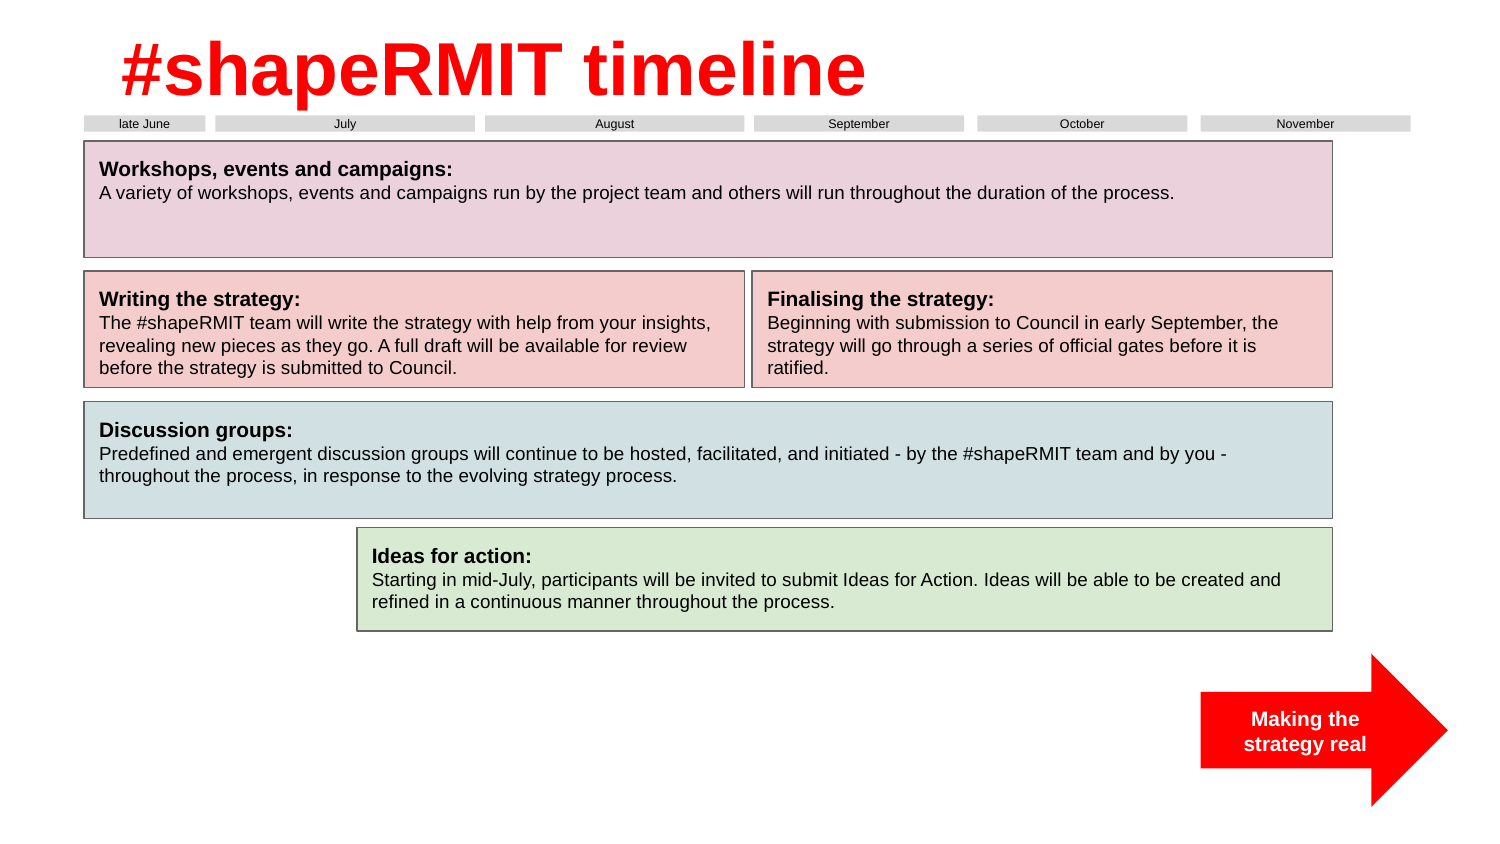

# #shapeRMIT timeline
late June
July
August
September
October
November
Workshops, events and campaigns:
A variety of workshops, events and campaigns run by the project team and others will run throughout the duration of the process.
Writing the strategy:
The #shapeRMIT team will write the strategy with help from your insights, revealing new pieces as they go. A full draft will be available for review before the strategy is submitted to Council.
Finalising the strategy:
Beginning with submission to Council in early September, the strategy will go through a series of official gates before it is ratified.
Discussion groups:
Predefined and emergent discussion groups will continue to be hosted, facilitated, and initiated - by the #shapeRMIT team and by you - throughout the process, in response to the evolving strategy process.
Ideas for action:
Starting in mid-July, participants will be invited to submit Ideas for Action. Ideas will be able to be created and refined in a continuous manner throughout the process.
Making the strategy real